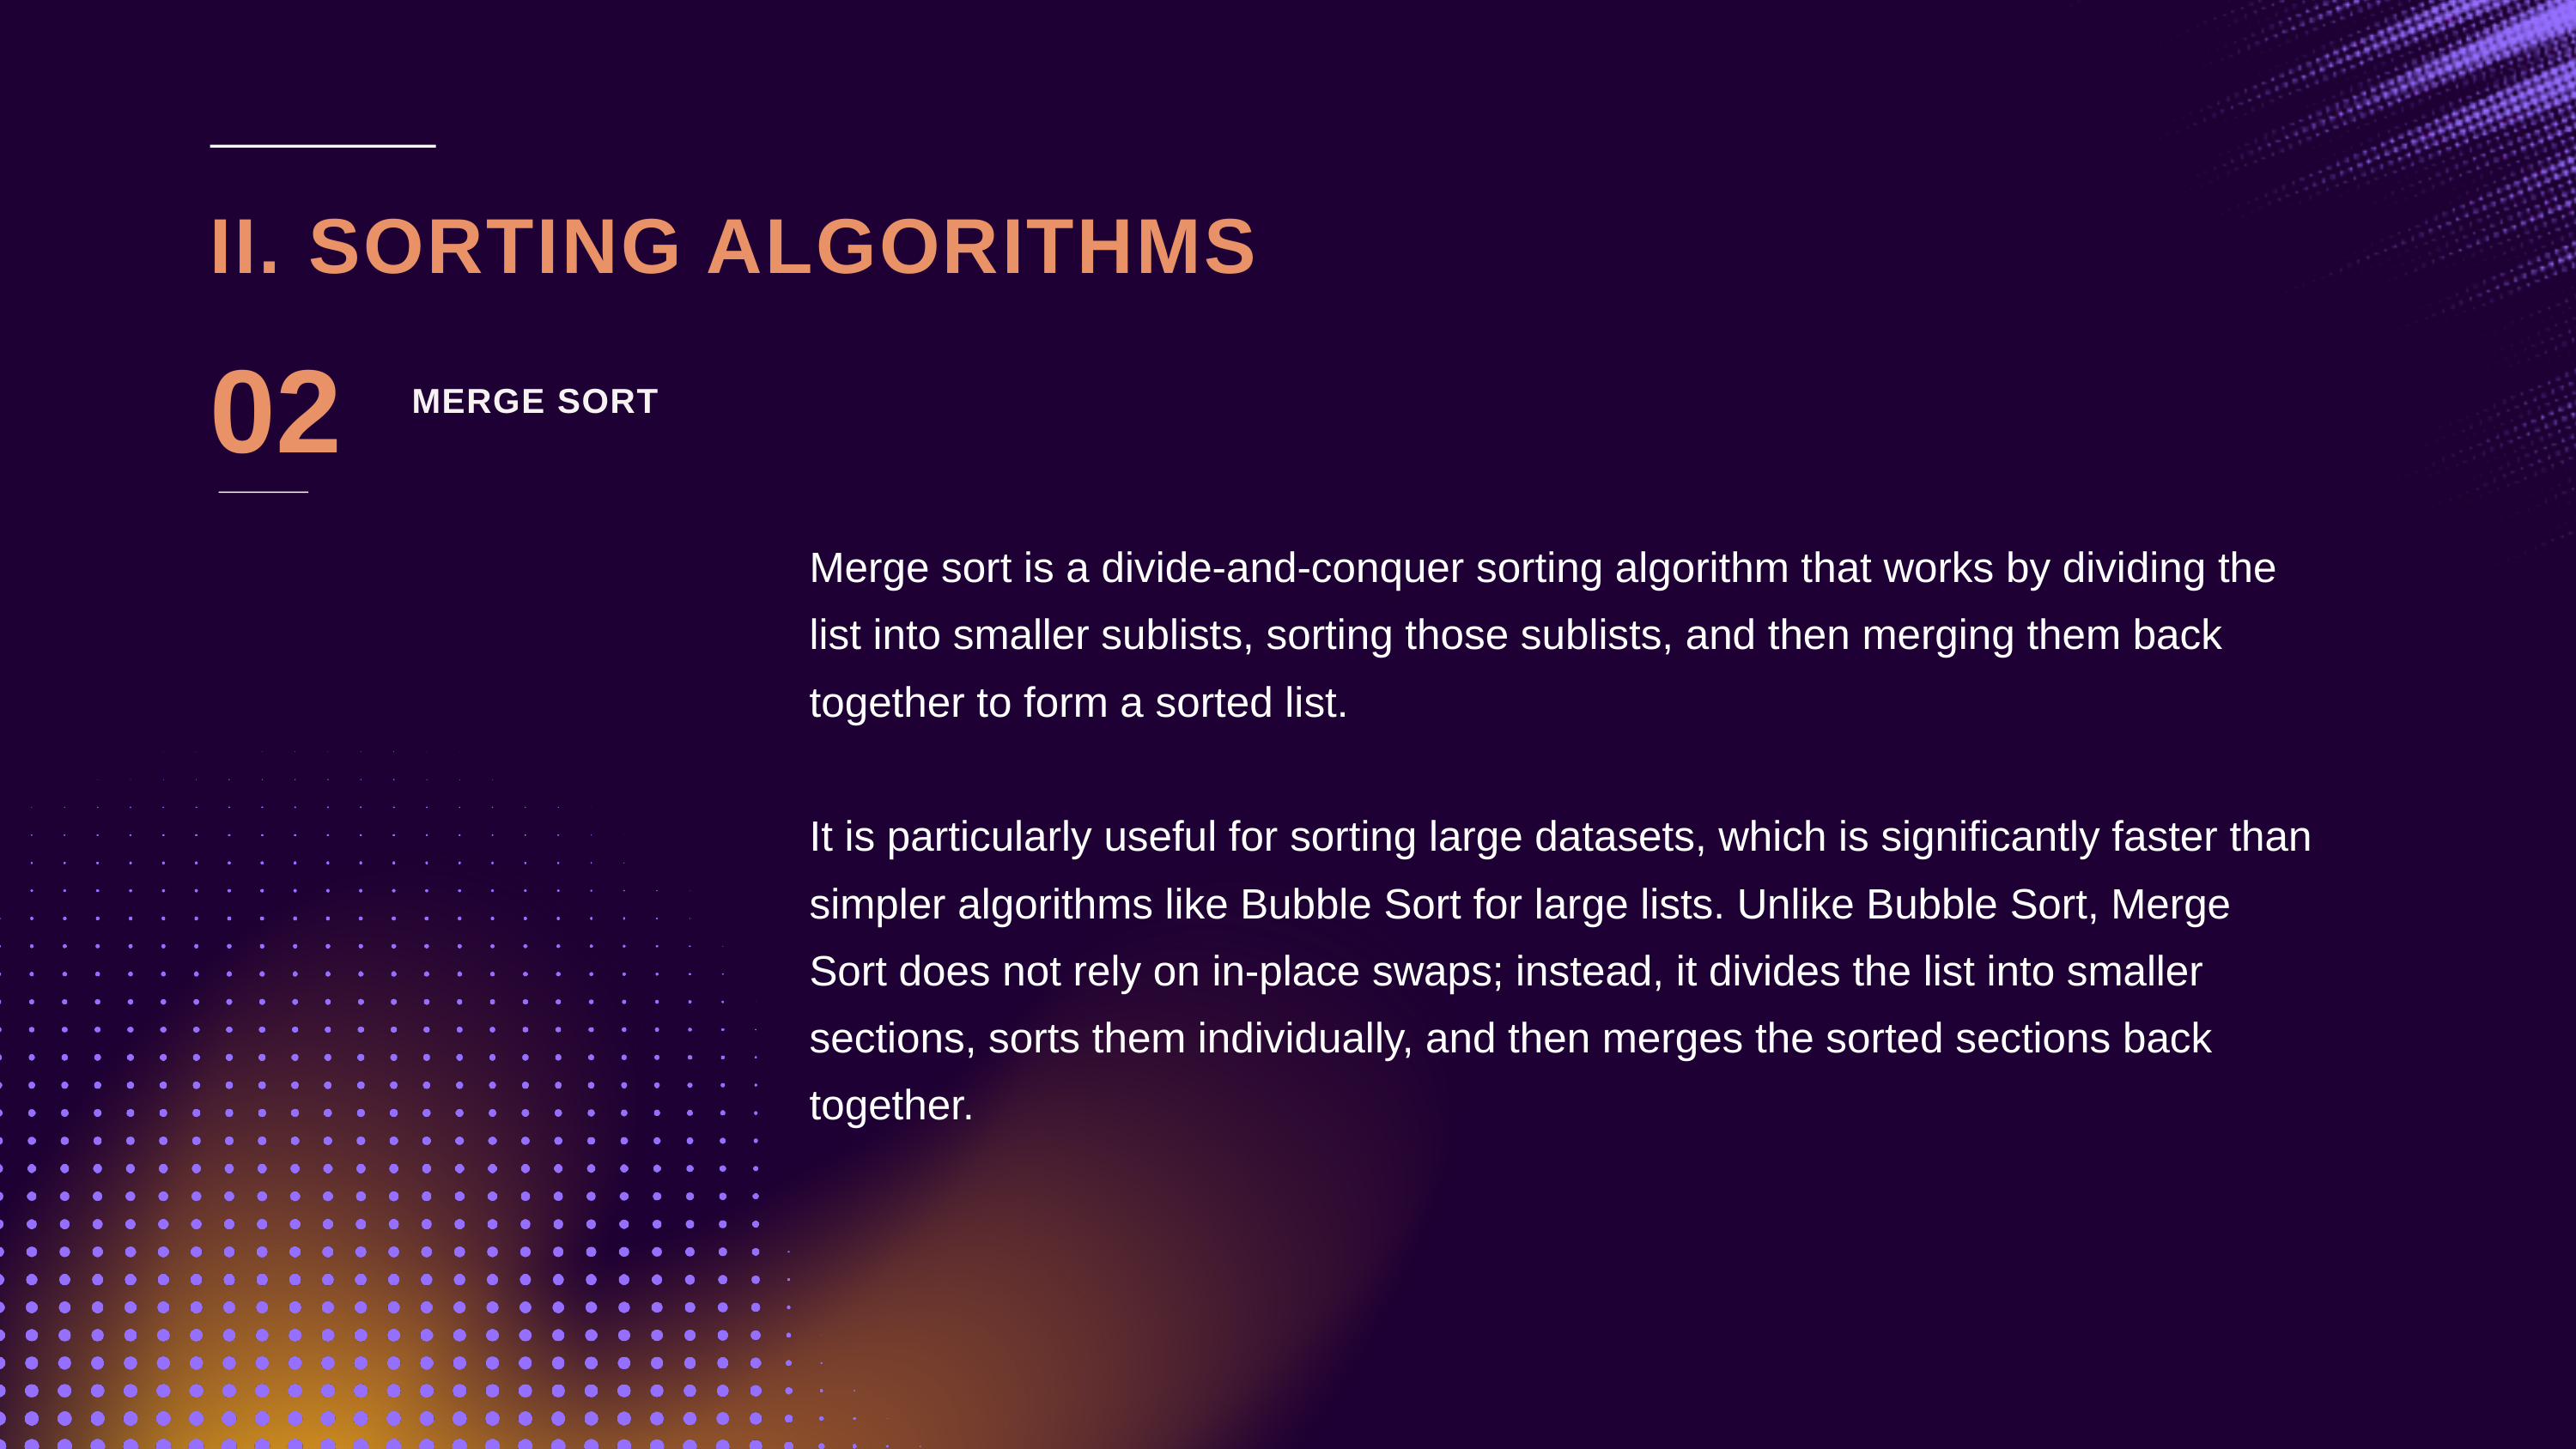

II. SORTING ALGORITHMS
02
MERGE SORT

Merge sort is a divide-and-conquer sorting algorithm that works by dividing the list into smaller sublists, sorting those sublists, and then merging them back together to form a sorted list.

It is particularly useful for sorting large datasets, which is significantly faster than simpler algorithms like Bubble Sort for large lists. Unlike Bubble Sort, Merge Sort does not rely on in-place swaps; instead, it divides the list into smaller sections, sorts them individually, and then merges the sorted sections back together.